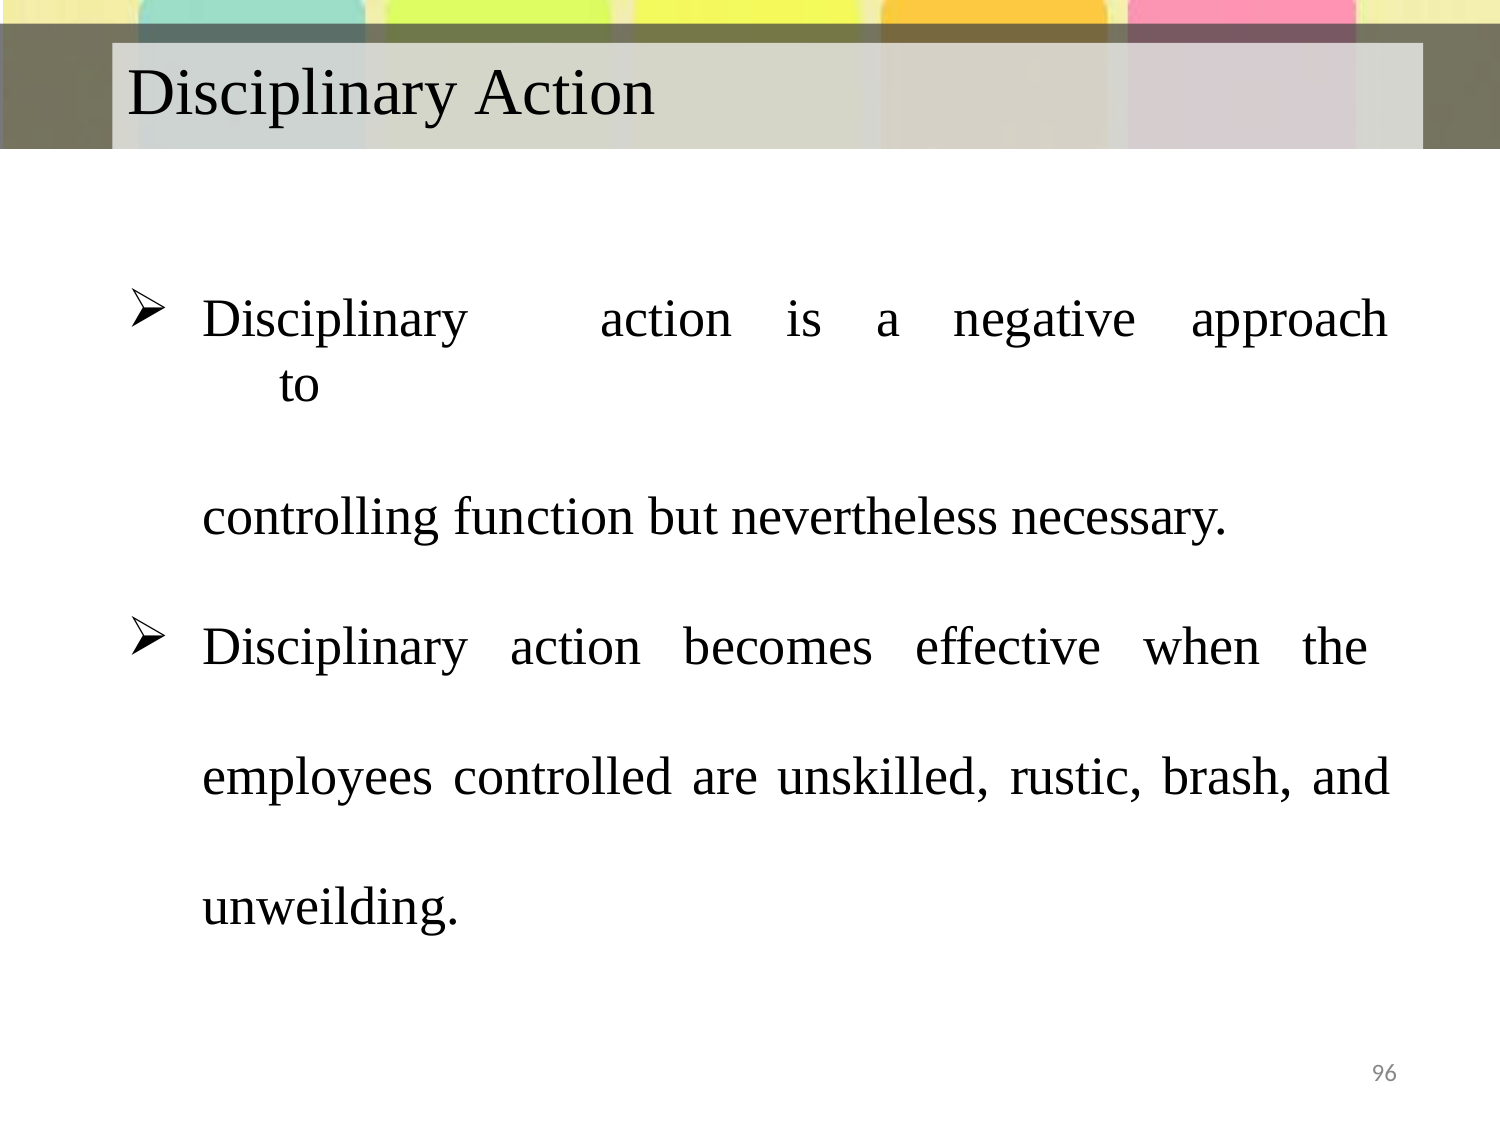

# Disciplinary Action
Disciplinary	action	is	a	negative	approach	to

controlling function but nevertheless necessary.
Disciplinary action becomes effective when the  employees controlled are unskilled, rustic, brash, and  unweilding.
96